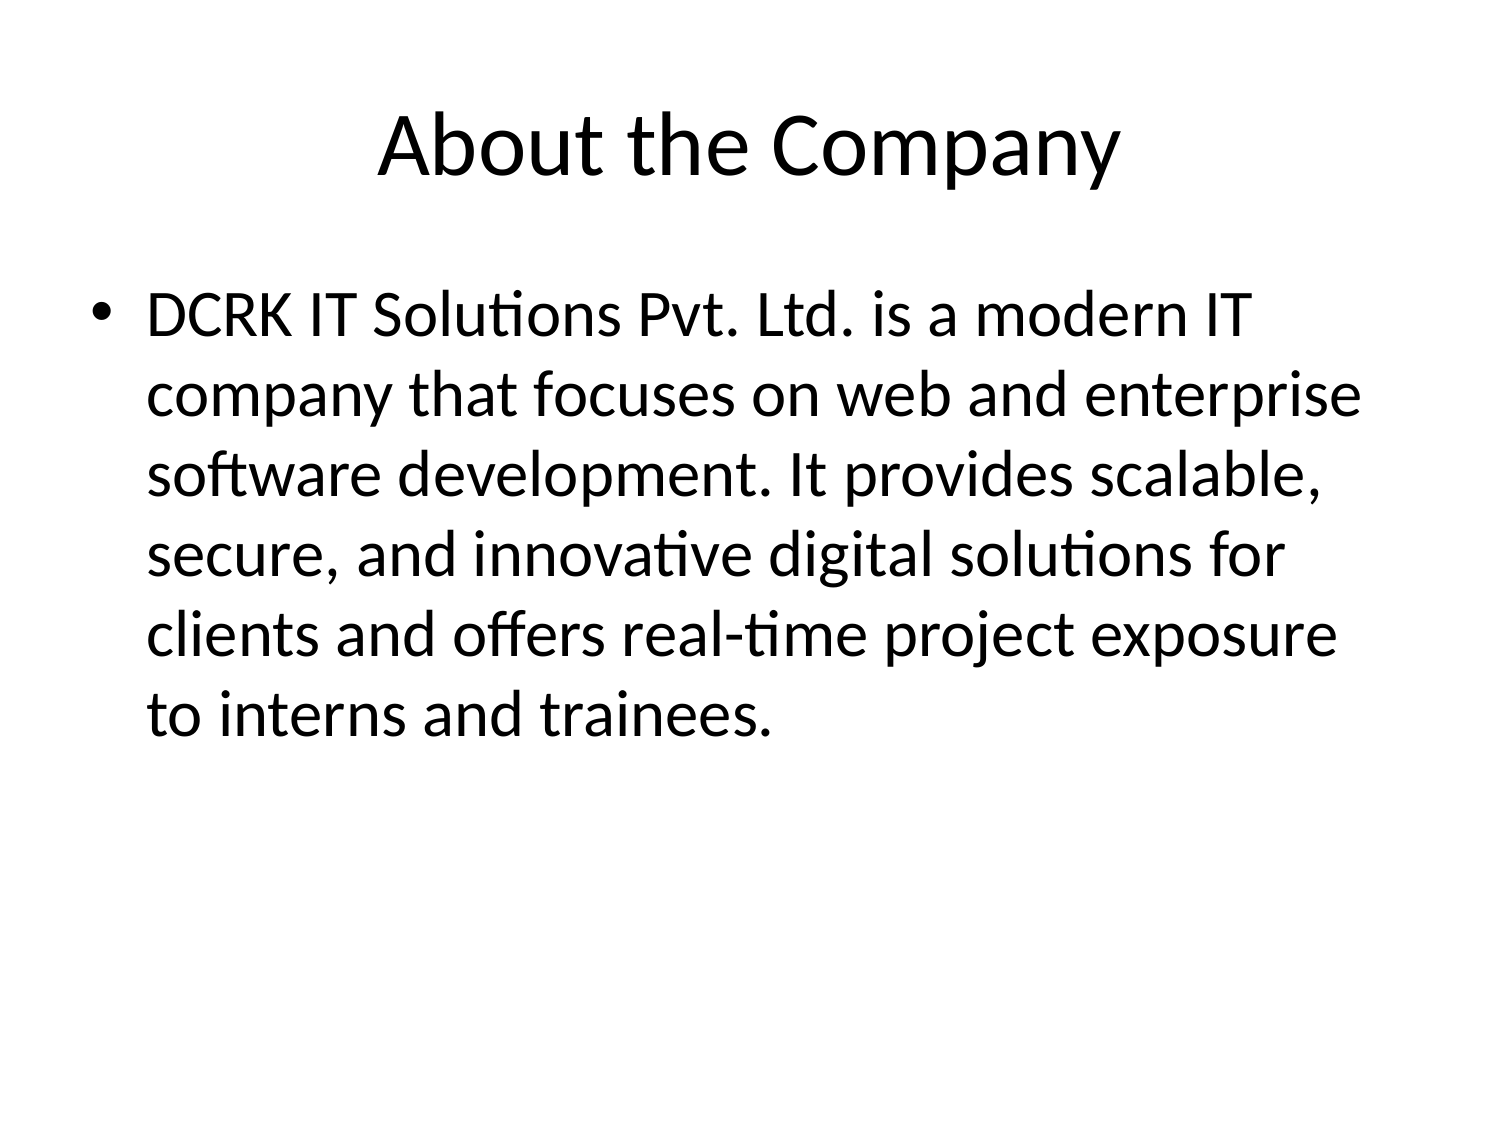

# About the Company
DCRK IT Solutions Pvt. Ltd. is a modern IT company that focuses on web and enterprise software development. It provides scalable, secure, and innovative digital solutions for clients and offers real-time project exposure to interns and trainees.